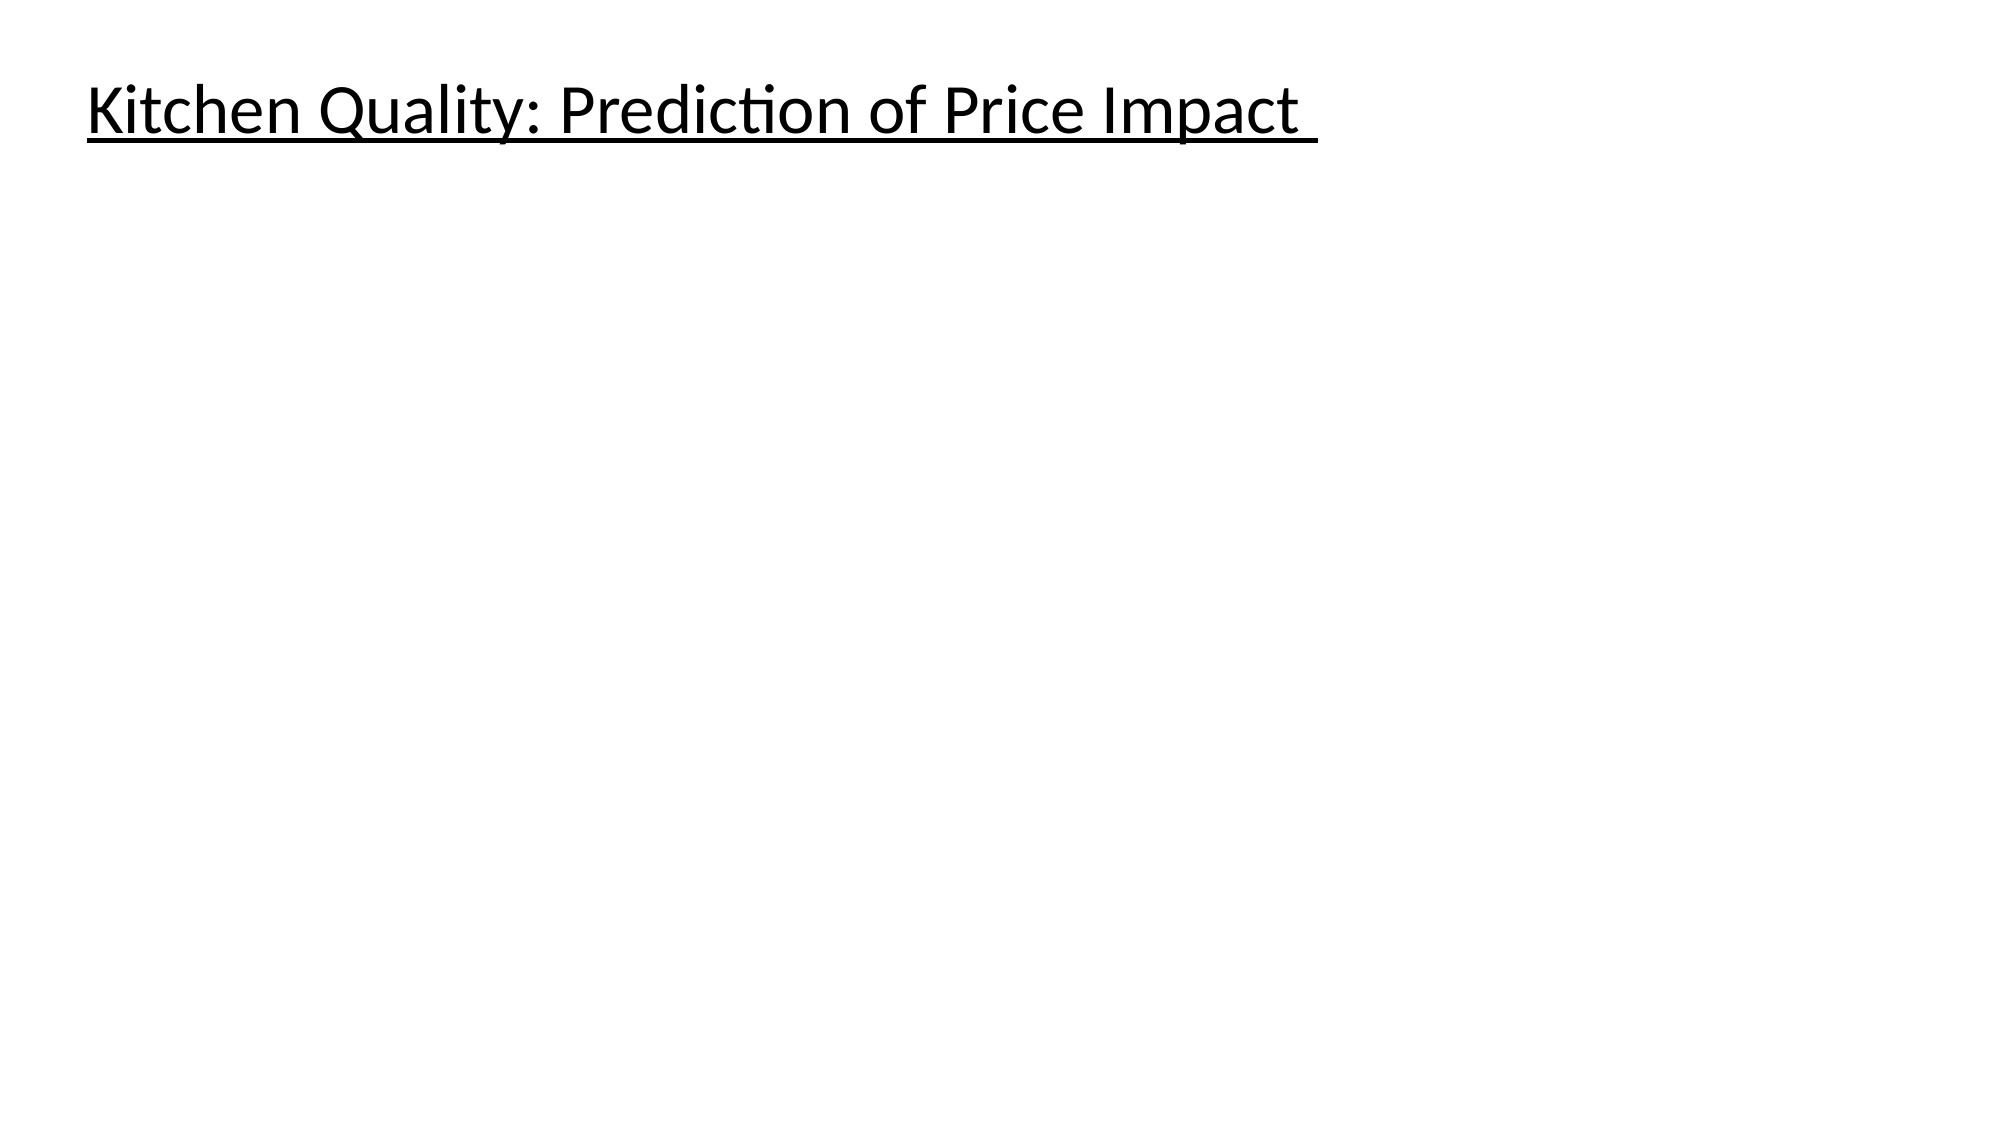

# Kitchen Quality: Prediction of Price Impact